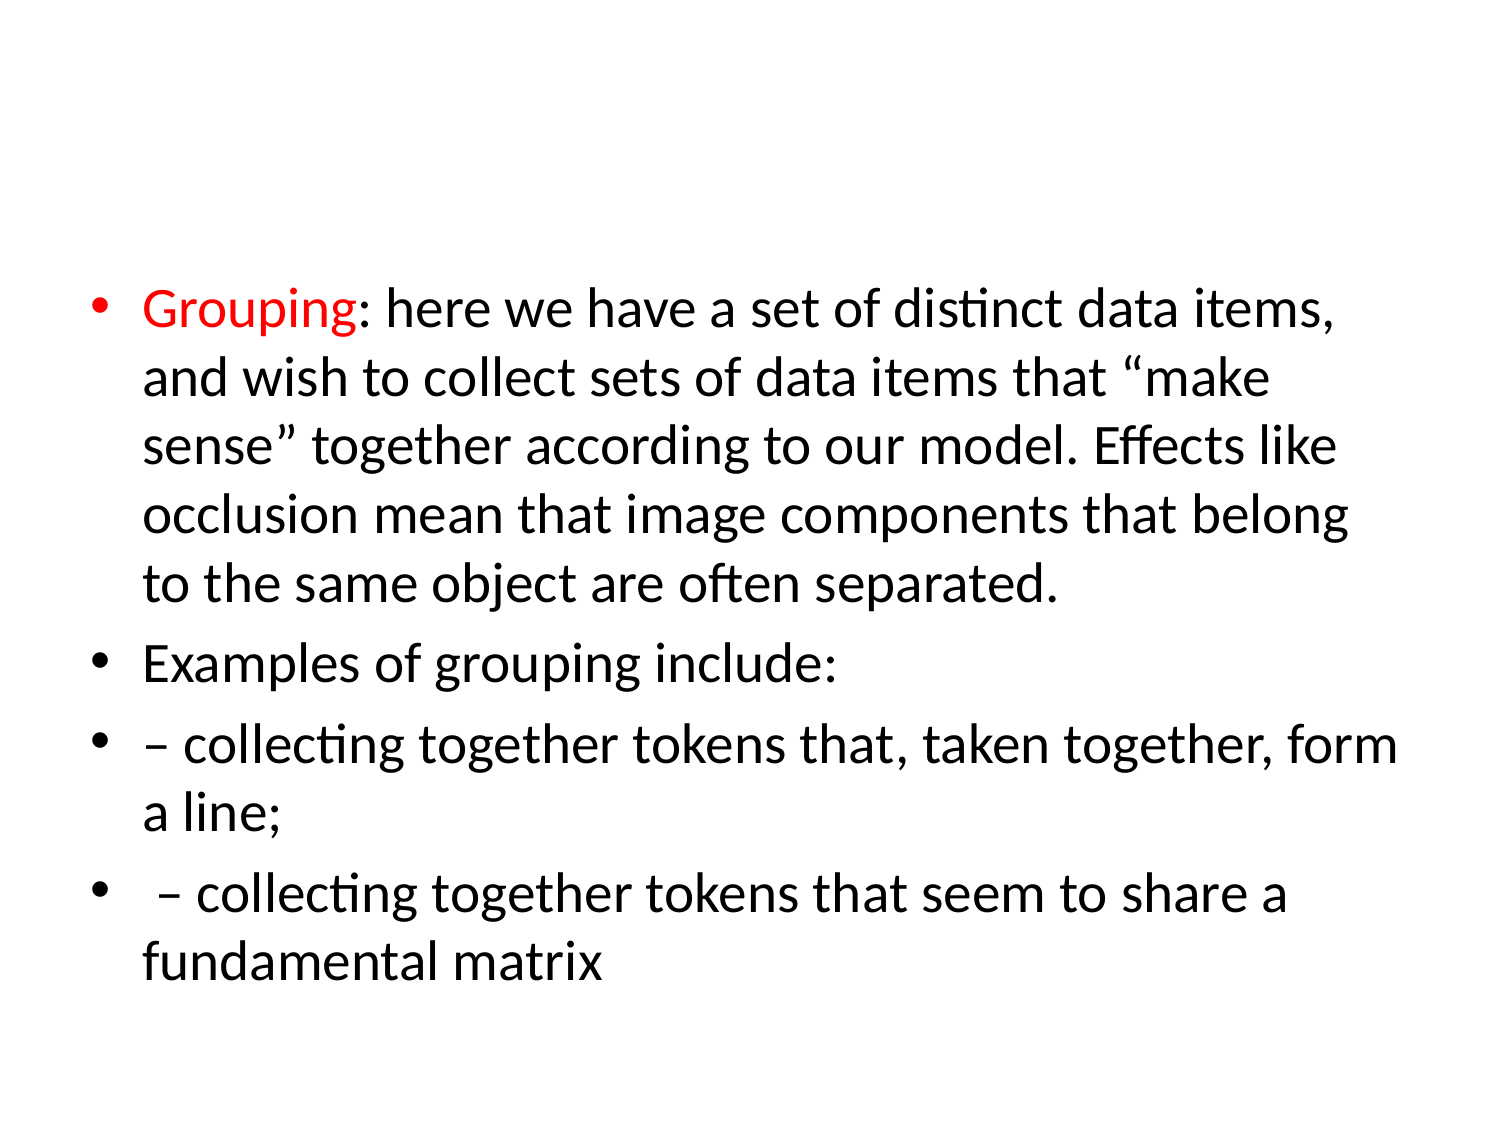

#
Grouping: here we have a set of distinct data items, and wish to collect sets of data items that “make sense” together according to our model. Effects like occlusion mean that image components that belong to the same object are often separated.
Examples of grouping include:
– collecting together tokens that, taken together, form a line;
 – collecting together tokens that seem to share a fundamental matrix